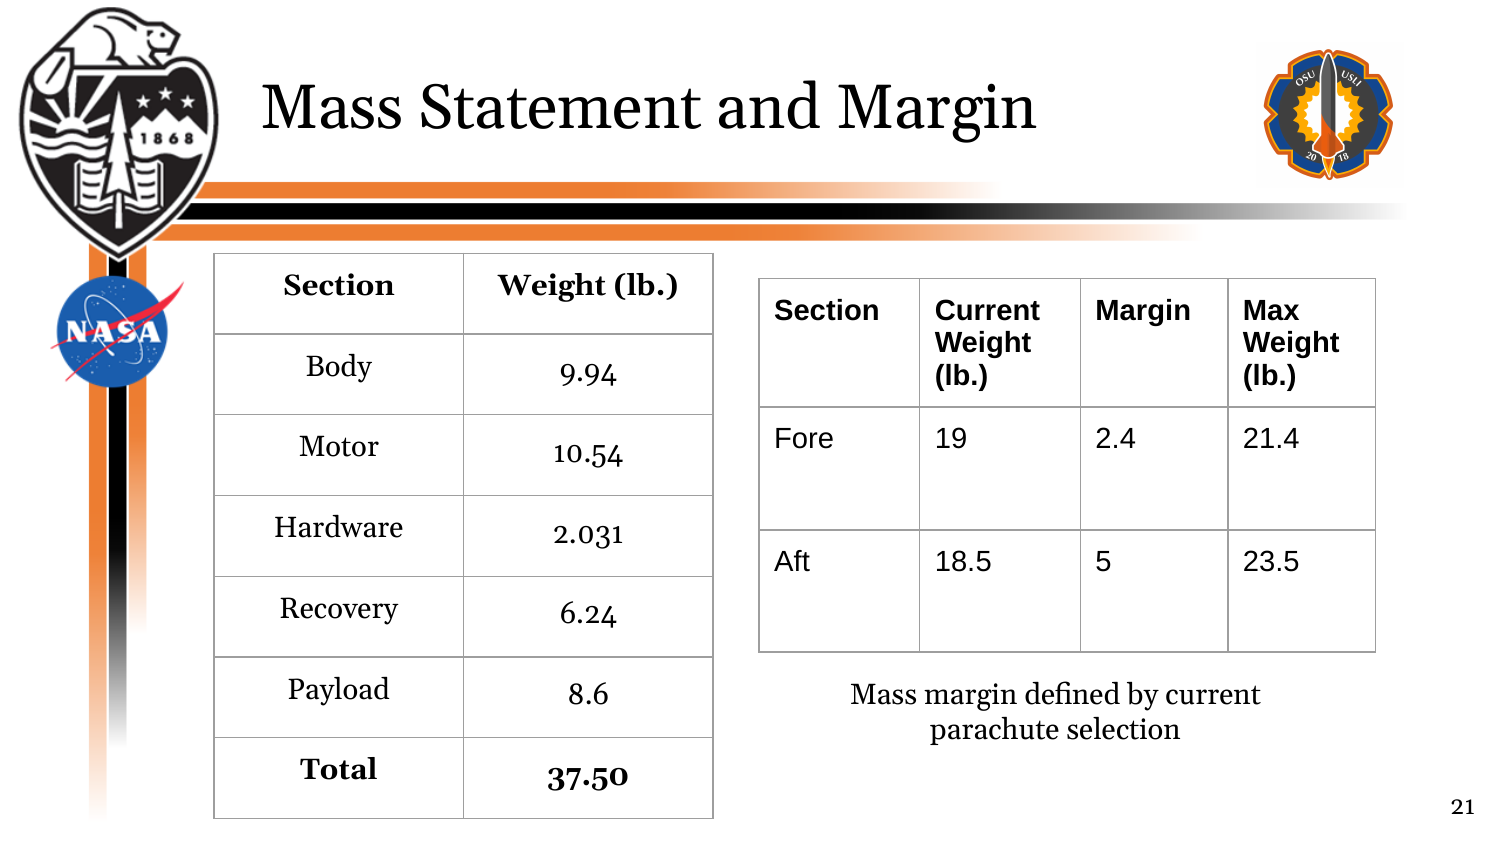

21
# Mass Statement and Margin
| Section | Weight (lb.) |
| --- | --- |
| Body | 9.94 |
| Motor | 10.54 |
| Hardware | 2.031 |
| Recovery | 6.24 |
| Payload | 8.6 |
| Total | 37.50 |
| Section | Current Weight (lb.) | Margin | Max Weight (lb.) |
| --- | --- | --- | --- |
| Fore | 19 | 2.4 | 21.4 |
| Aft | 18.5 | 5 | 23.5 |
Mass margin defined by current parachute selection
21